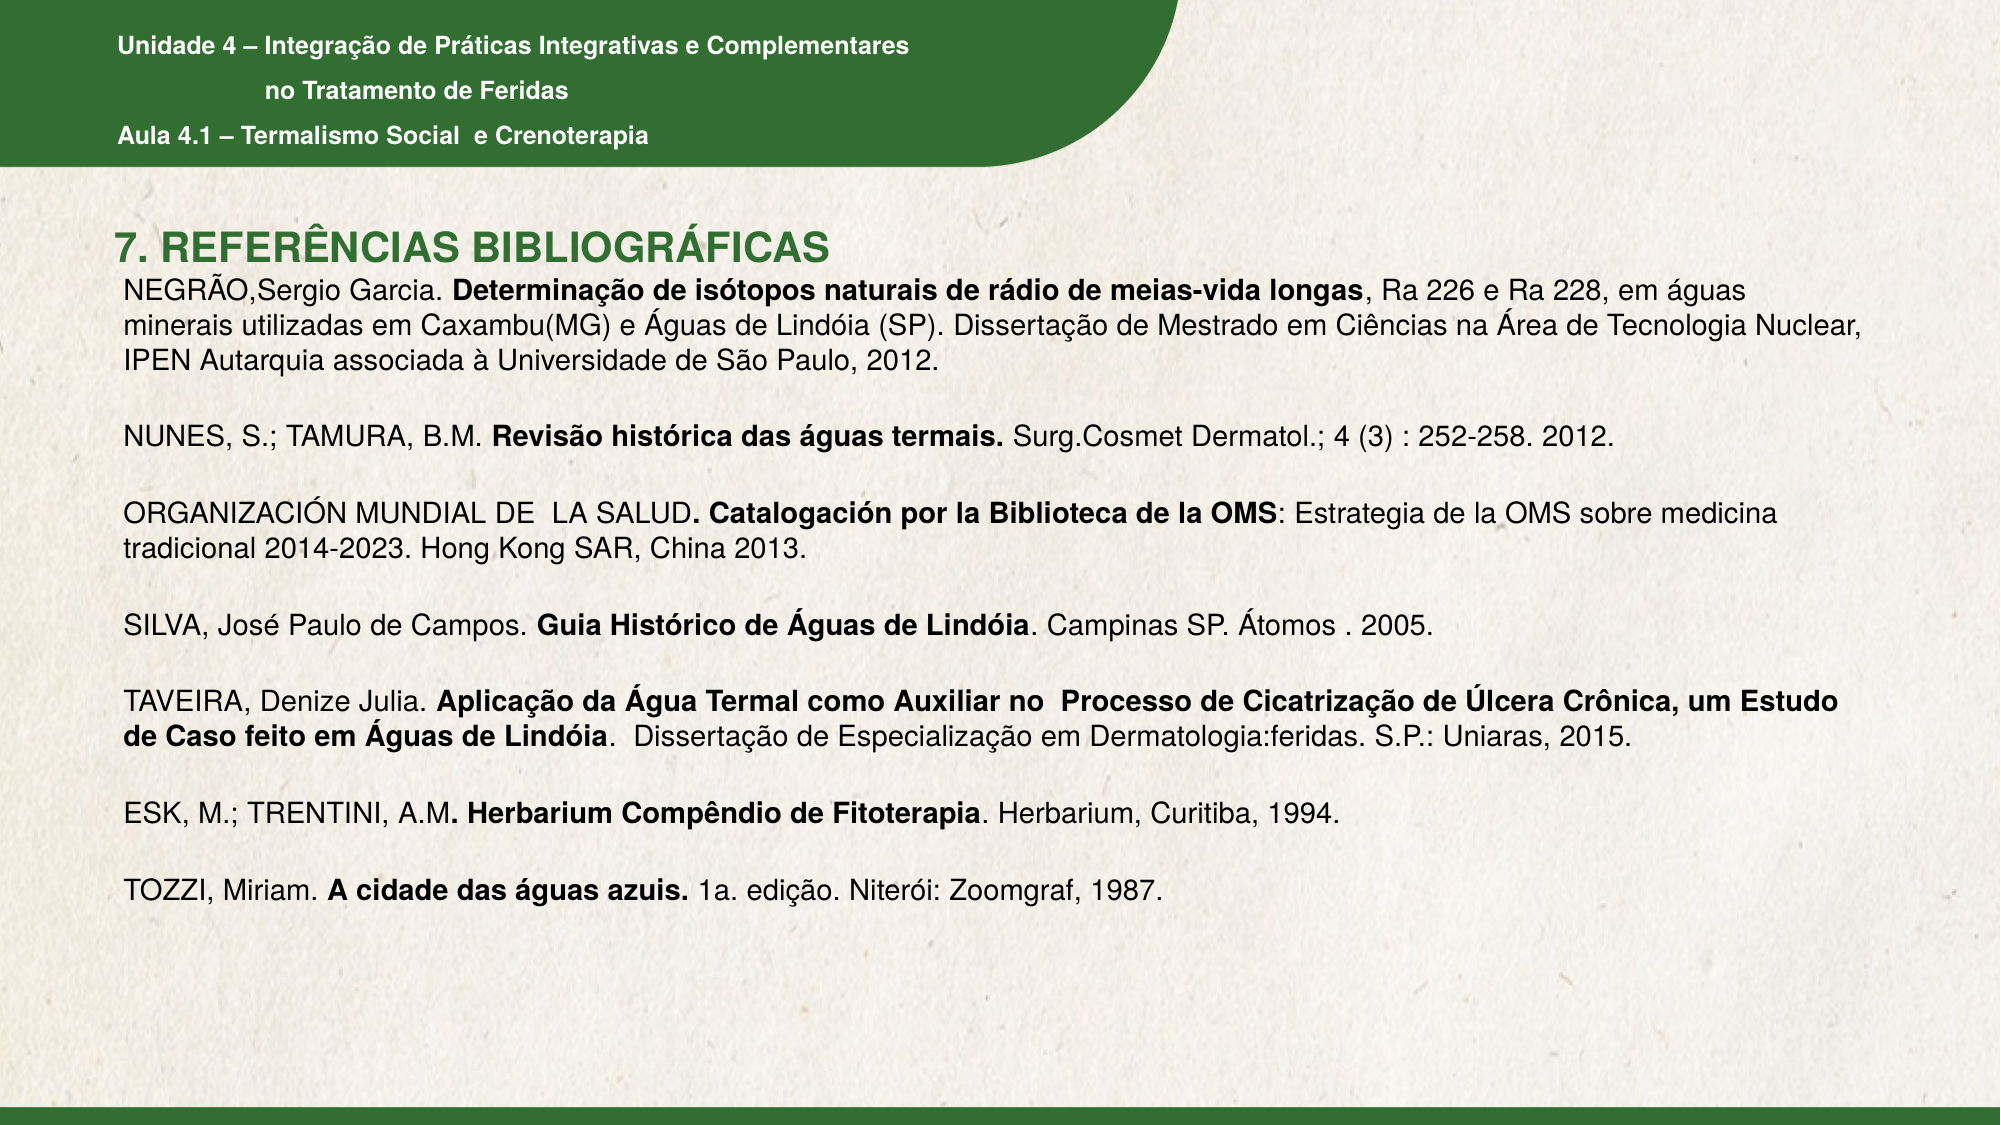

7. REFERÊNCIAS BIBLIOGRÁFICAS
NEGRÃO,Sergio Garcia. Determinação de isótopos naturais de rádio de meias-vida longas, Ra 226 e Ra 228, em águas minerais utilizadas em Caxambu(MG) e Águas de Lindóia (SP). Dissertação de Mestrado em Ciências na Área de Tecnologia Nuclear, IPEN Autarquia associada à Universidade de São Paulo, 2012.
NUNES, S.; TAMURA, B.M. Revisão histórica das águas termais. Surg.Cosmet Dermatol.; 4 (3) : 252-258. 2012.
ORGANIZACIÓN MUNDIAL DE  LA SALUD. Catalogación por la Biblioteca de la OMS: Estrategia de la OMS sobre medicina tradicional 2014-2023. Hong Kong SAR, China 2013.
SILVA, José Paulo de Campos. Guia Histórico de Águas de Lindóia. Campinas SP. Átomos . 2005.
TAVEIRA, Denize Julia. Aplicação da Água Termal como Auxiliar no  Processo de Cicatrização de Úlcera Crônica, um Estudo de Caso feito em Águas de Lindóia.  Dissertação de Especialização em Dermatologia:feridas. S.P.: Uniaras, 2015.
ESK, M.; TRENTINI, A.M. Herbarium Compêndio de Fitoterapia. Herbarium, Curitiba, 1994.
TOZZI, Miriam. A cidade das águas azuis. 1a. edição. Niterói: Zoomgraf, 1987.